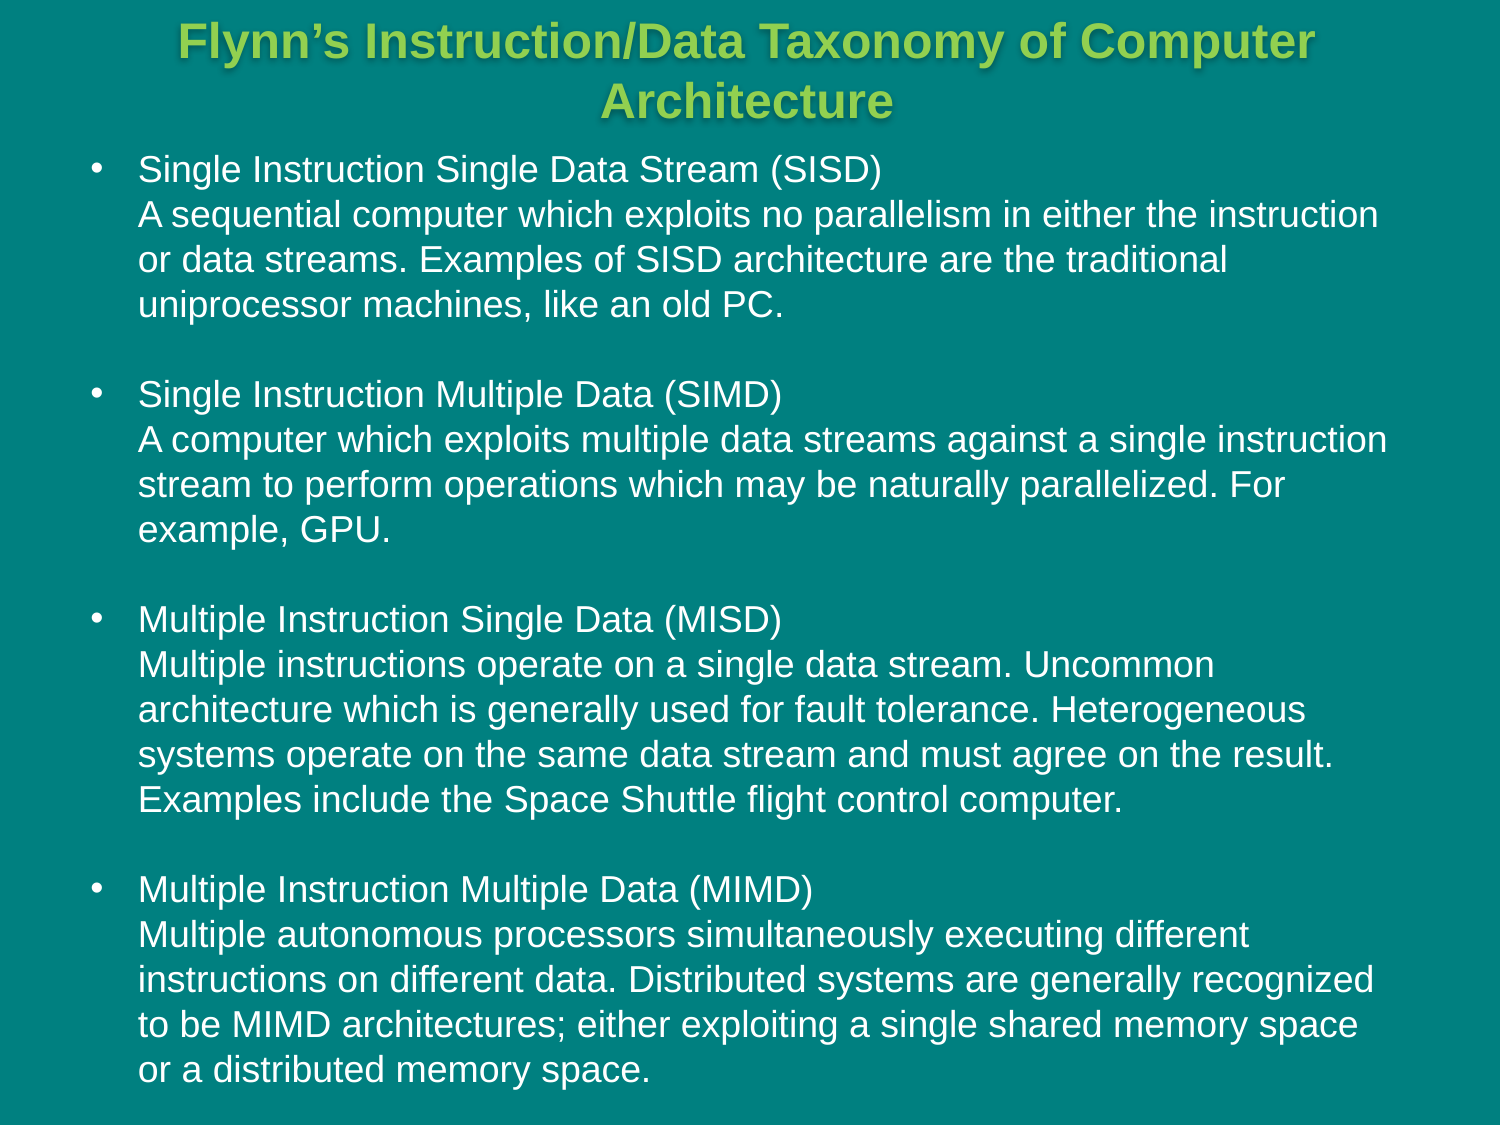

Flynn’s Instruction/Data Taxonomy of Computer Architecture
Single Instruction Single Data Stream (SISD)
	A sequential computer which exploits no parallelism in either the instruction or data streams. Examples of SISD architecture are the traditional uniprocessor machines, like an old PC.

Single Instruction Multiple Data (SIMD)
	A computer which exploits multiple data streams against a single instruction stream to perform operations which may be naturally parallelized. For example, GPU.

Multiple Instruction Single Data (MISD)
	Multiple instructions operate on a single data stream. Uncommon architecture which is generally used for fault tolerance. Heterogeneous systems operate on the same data stream and must agree on the result. Examples include the Space Shuttle flight control computer.

Multiple Instruction Multiple Data (MIMD)
	Multiple autonomous processors simultaneously executing different instructions on different data. Distributed systems are generally recognized to be MIMD architectures; either exploiting a single shared memory space or a distributed memory space.